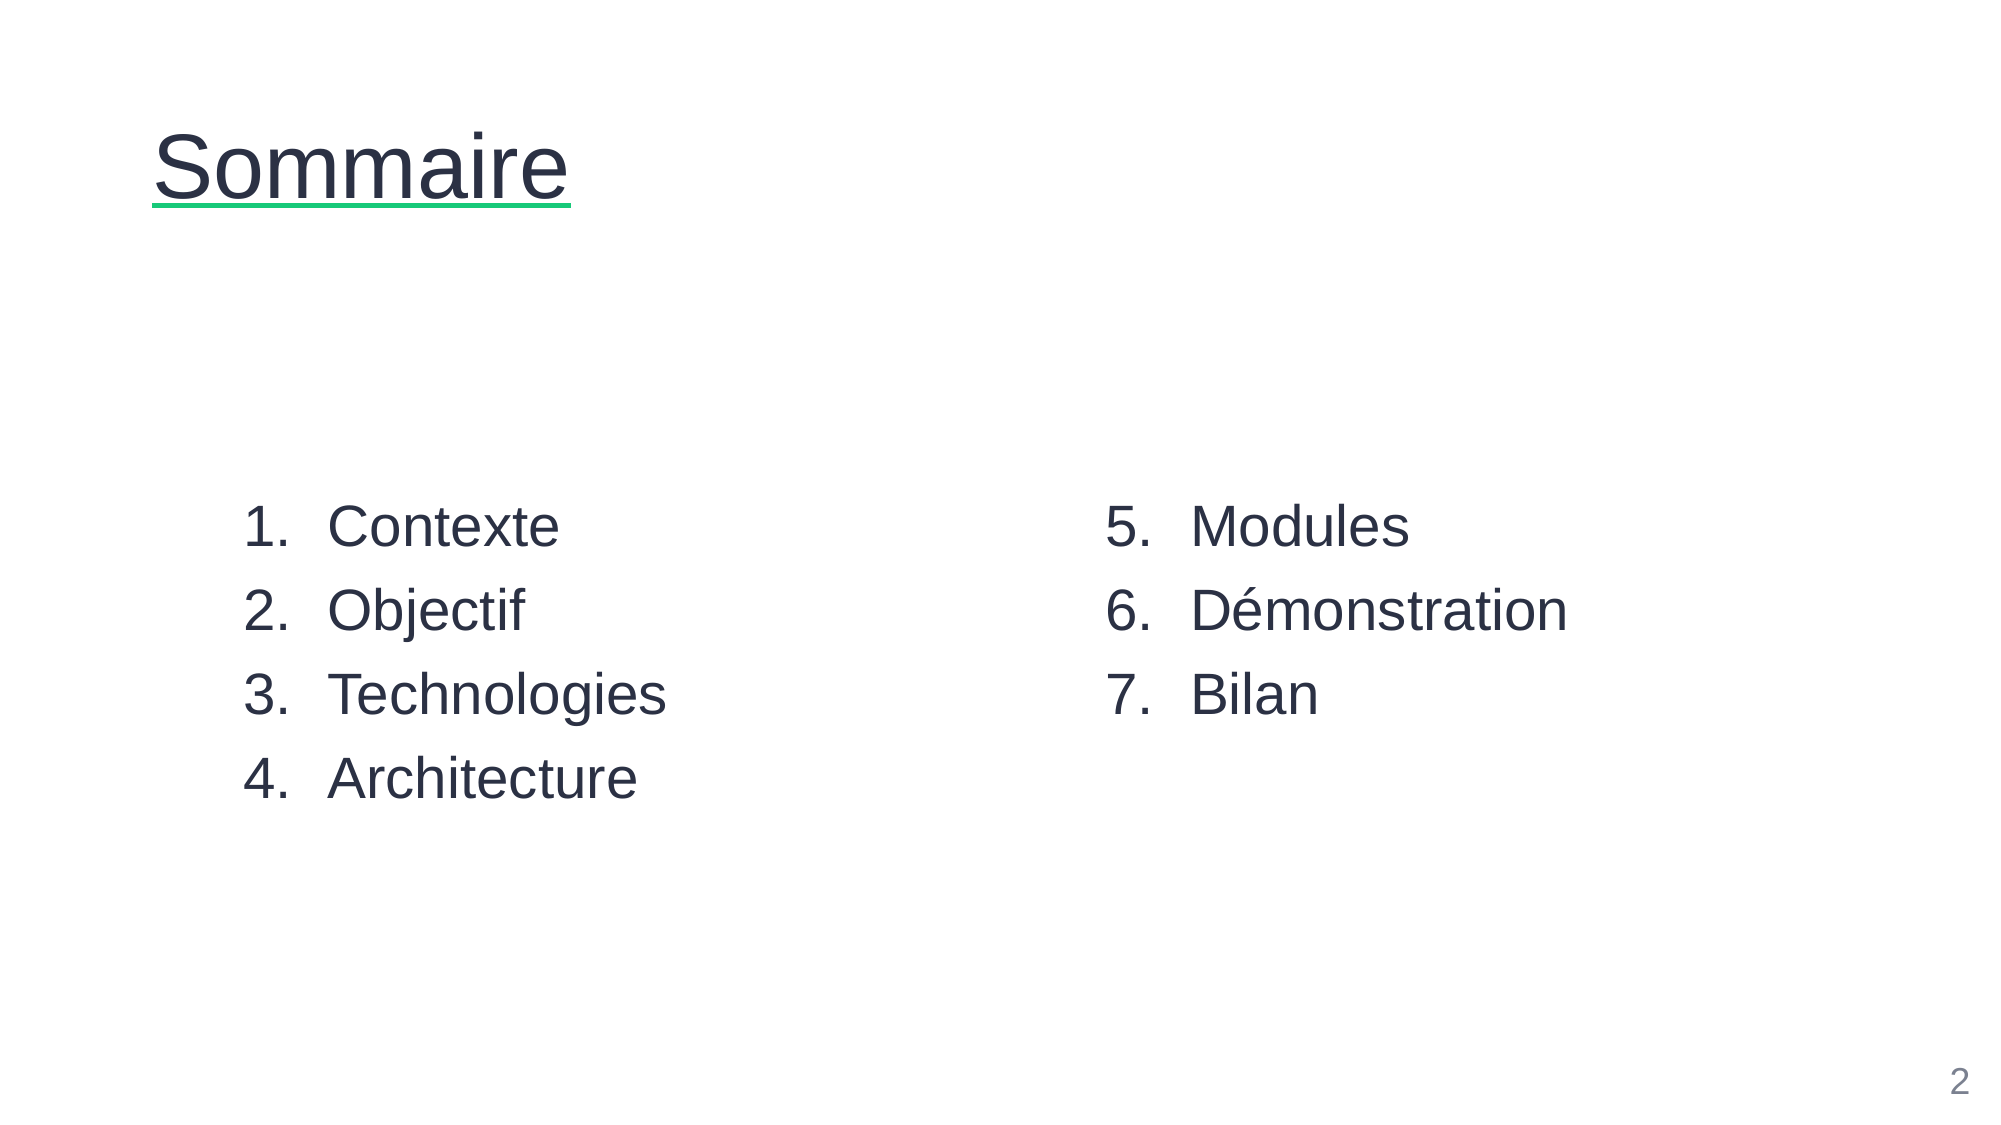

# Sommaire
Contexte
Objectif
Technologies
Architecture
Modules
Démonstration
Bilan

2